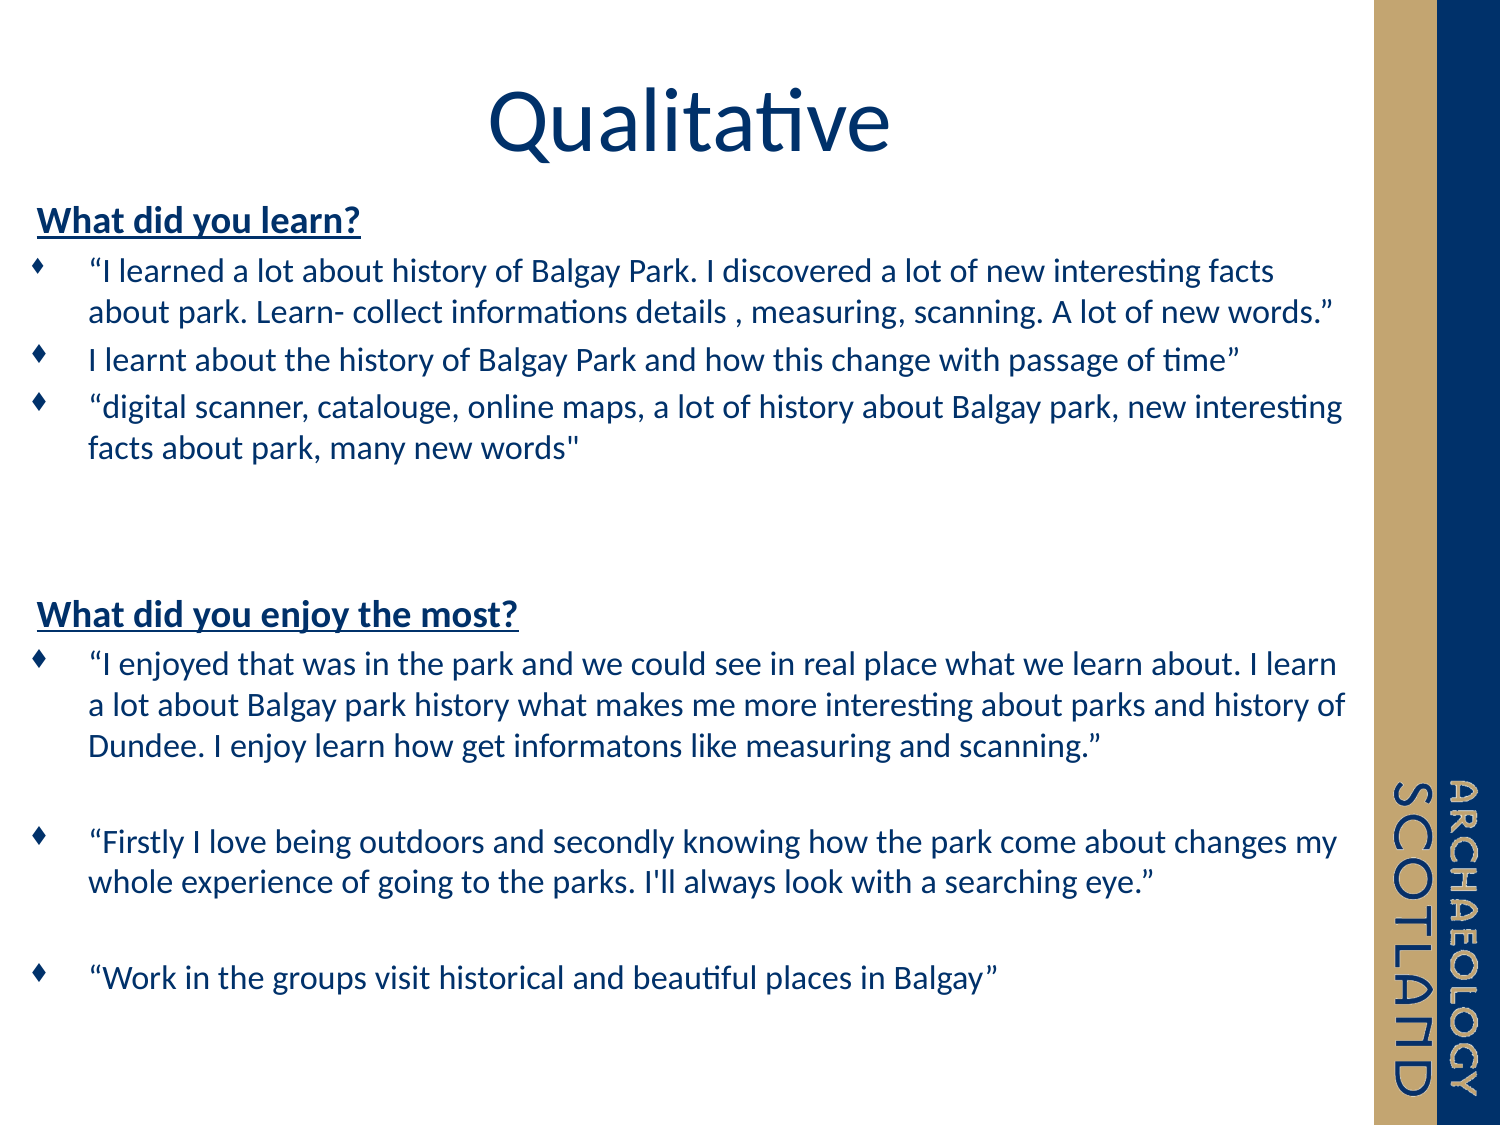

# Qualitative
 What did you learn?
	“I learned a lot about history of Balgay Park. I discovered a lot of new interesting facts about park. Learn- collect informations details , measuring, scanning. A lot of new words.”
	I learnt about the history of Balgay Park and how this change with passage of time”
	“digital scanner, catalouge, online maps, a lot of history about Balgay park, new interesting facts about park, many new words"

 What did you enjoy the most?
	“I enjoyed that was in the park and we could see in real place what we learn about. I learn a lot about Balgay park history what makes me more interesting about parks and history of Dundee. I enjoy learn how get informatons like measuring and scanning.”

	“Firstly I love being outdoors and secondly knowing how the park come about changes my whole experience of going to the parks. I'll always look with a searching eye.”

	“Work in the groups visit historical and beautiful places in Balgay”